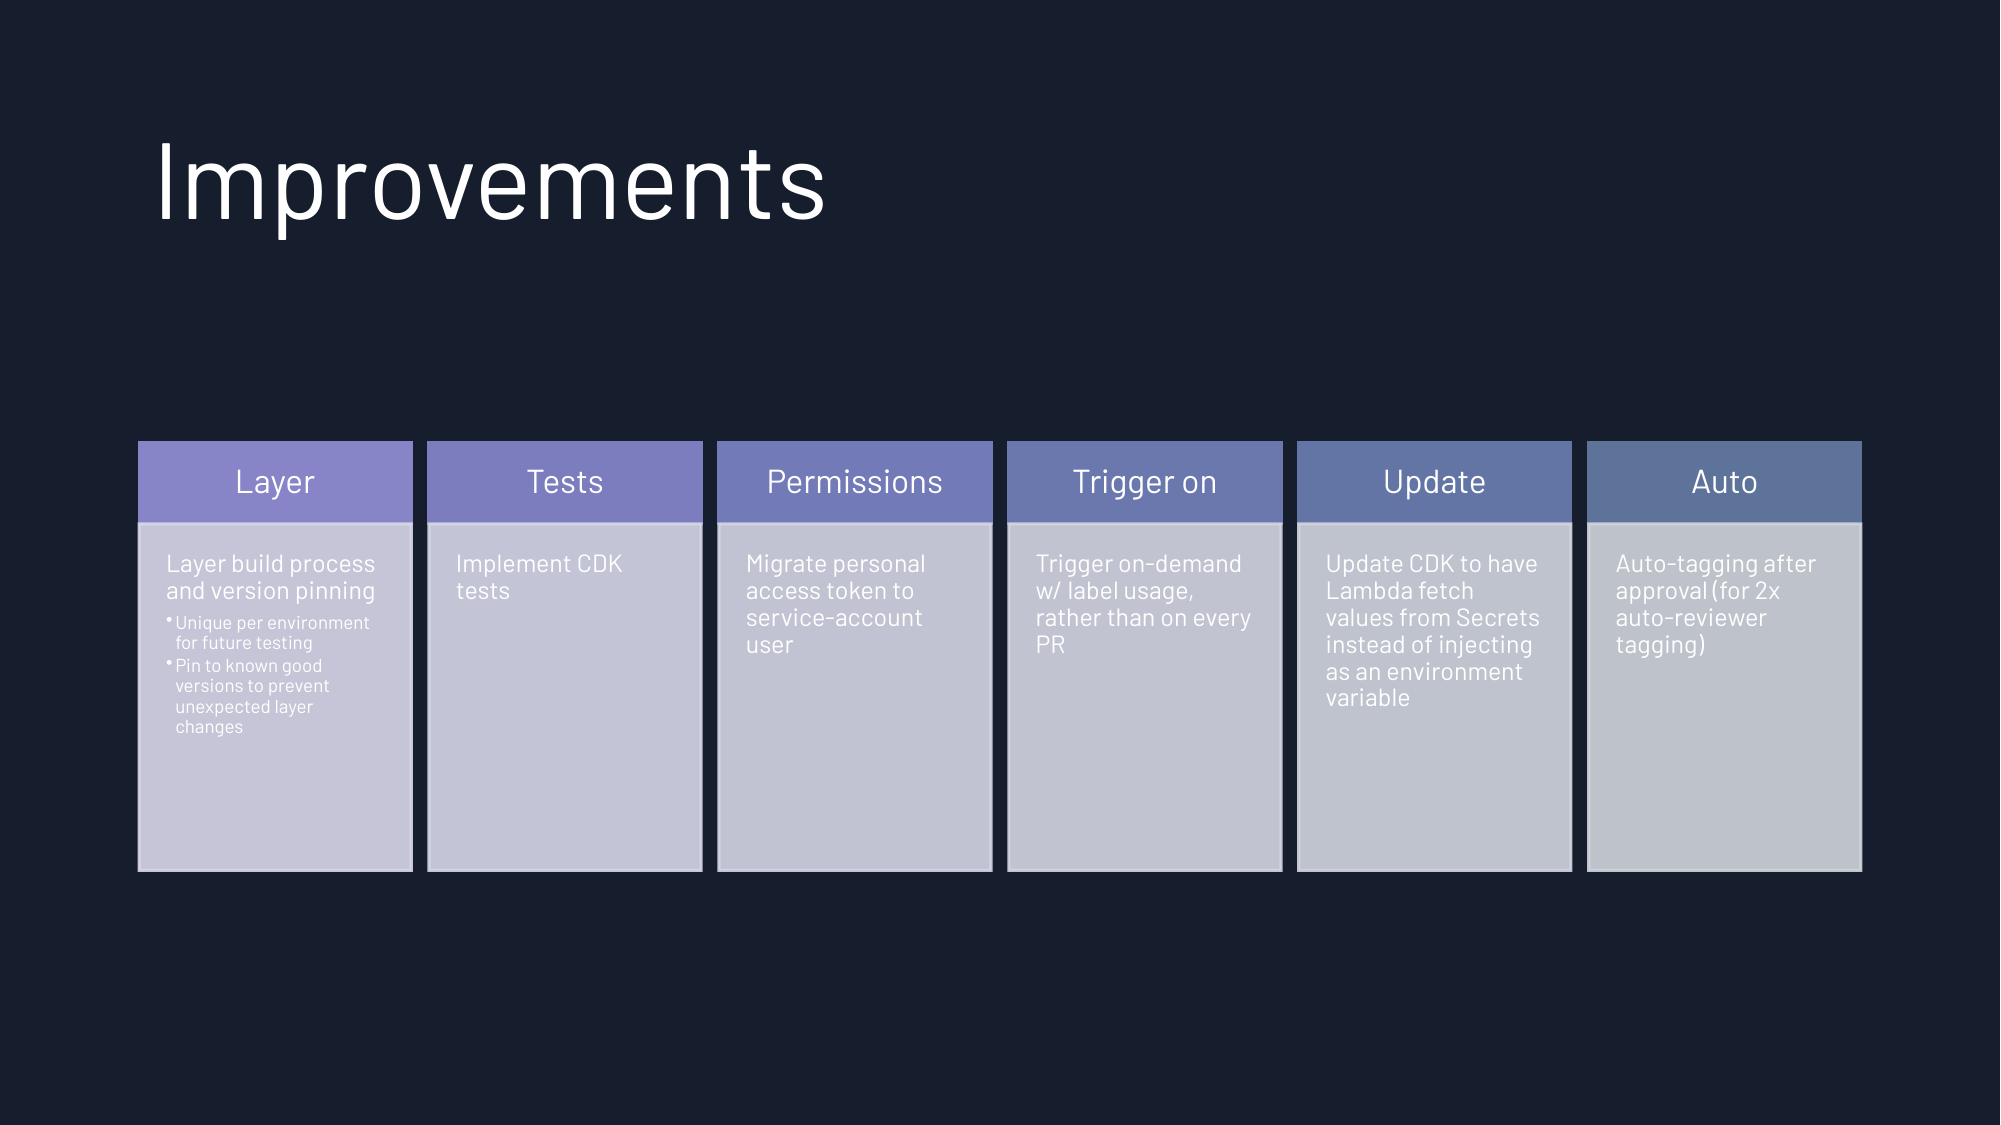

# Improvements
Layer
Layer build process and version pinning
Unique per environment for future testing
Pin to known good versions to prevent unexpected layer changes
Tests
Implement CDK tests
Permissions
Migrate personal access token to service-account user
Trigger on
Trigger on-demand w/ label usage, rather than on every PR
Update
Update CDK to have Lambda fetch values from Secrets instead of injecting as an environment variable
Auto
Auto-tagging after approval (for 2x auto-reviewer tagging)